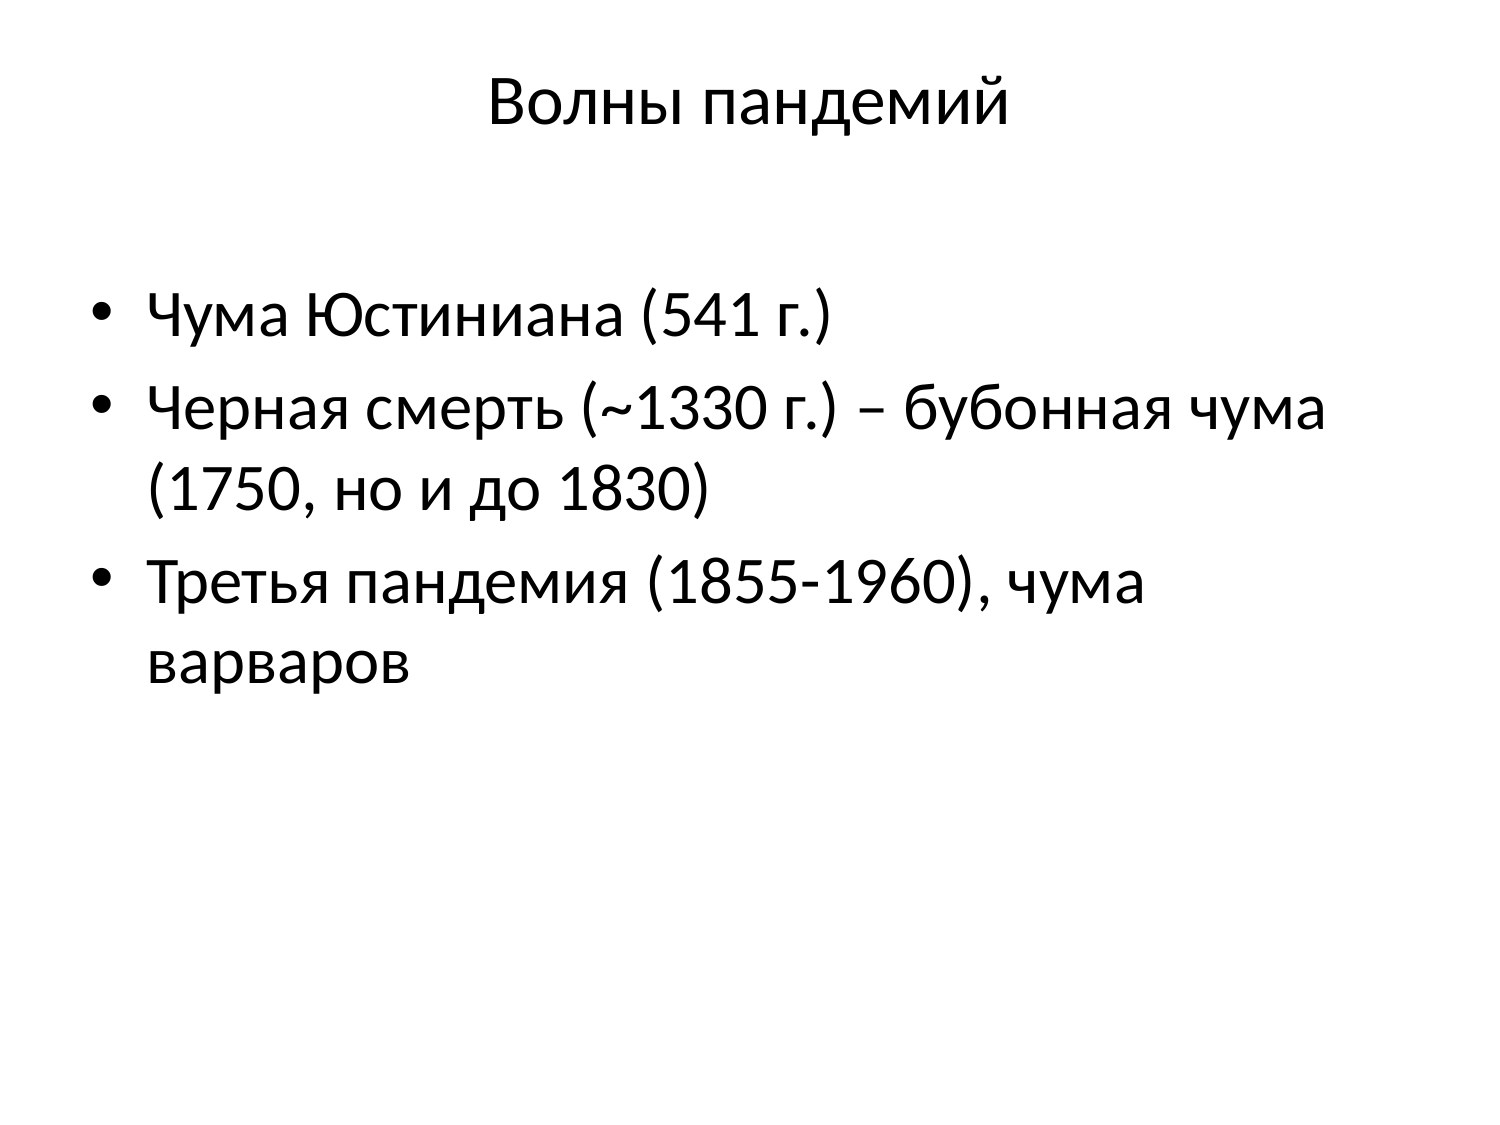

# Волны пандемий
Чума Юстиниана (541 г.)
Черная смерть (~1330 г.) – бубонная чума  (1750, но и до 1830)
Третья пандемия (1855-1960), чума варваров